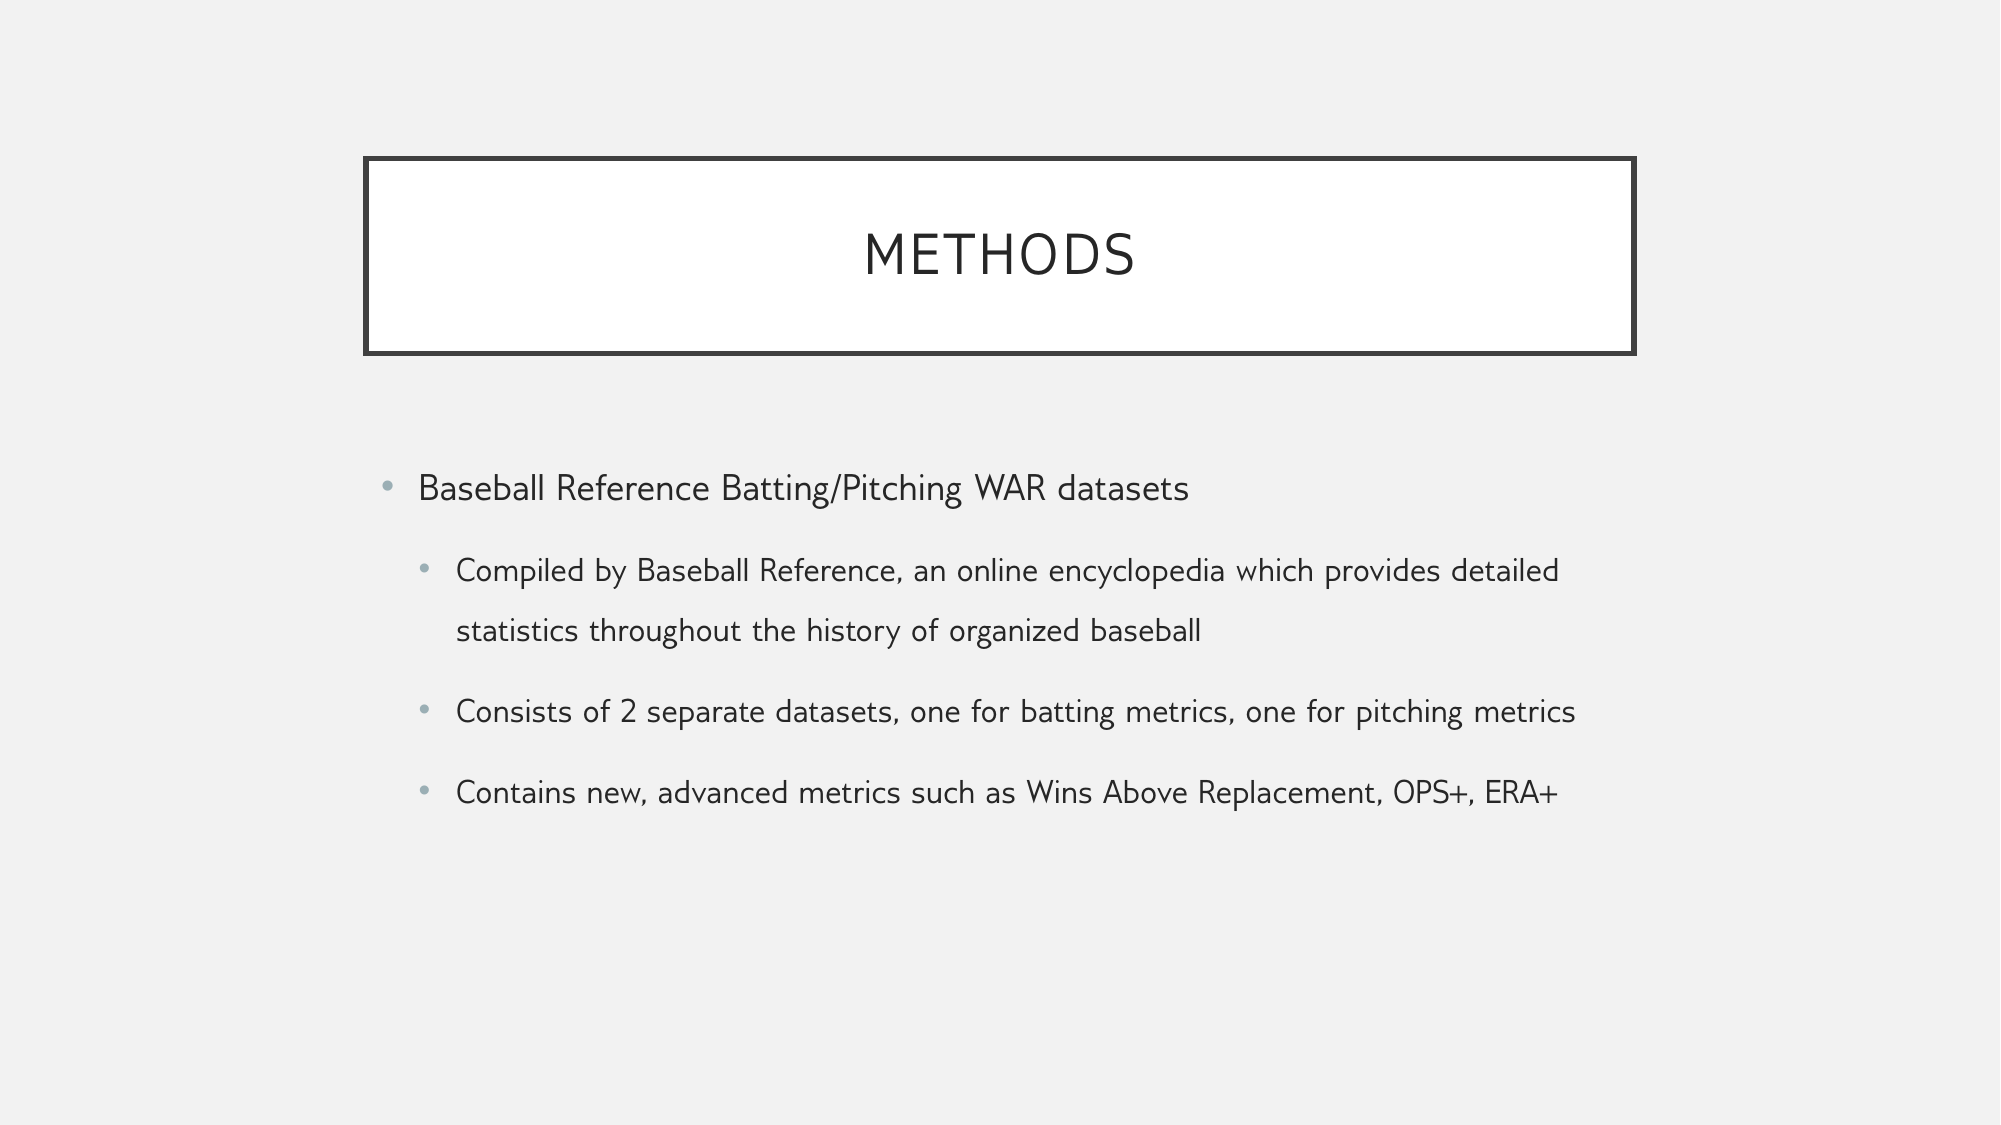

# Methods
Baseball Reference Batting/Pitching WAR datasets
Compiled by Baseball Reference, an online encyclopedia which provides detailed statistics throughout the history of organized baseball
Consists of 2 separate datasets, one for batting metrics, one for pitching metrics
Contains new, advanced metrics such as Wins Above Replacement, OPS+, ERA+